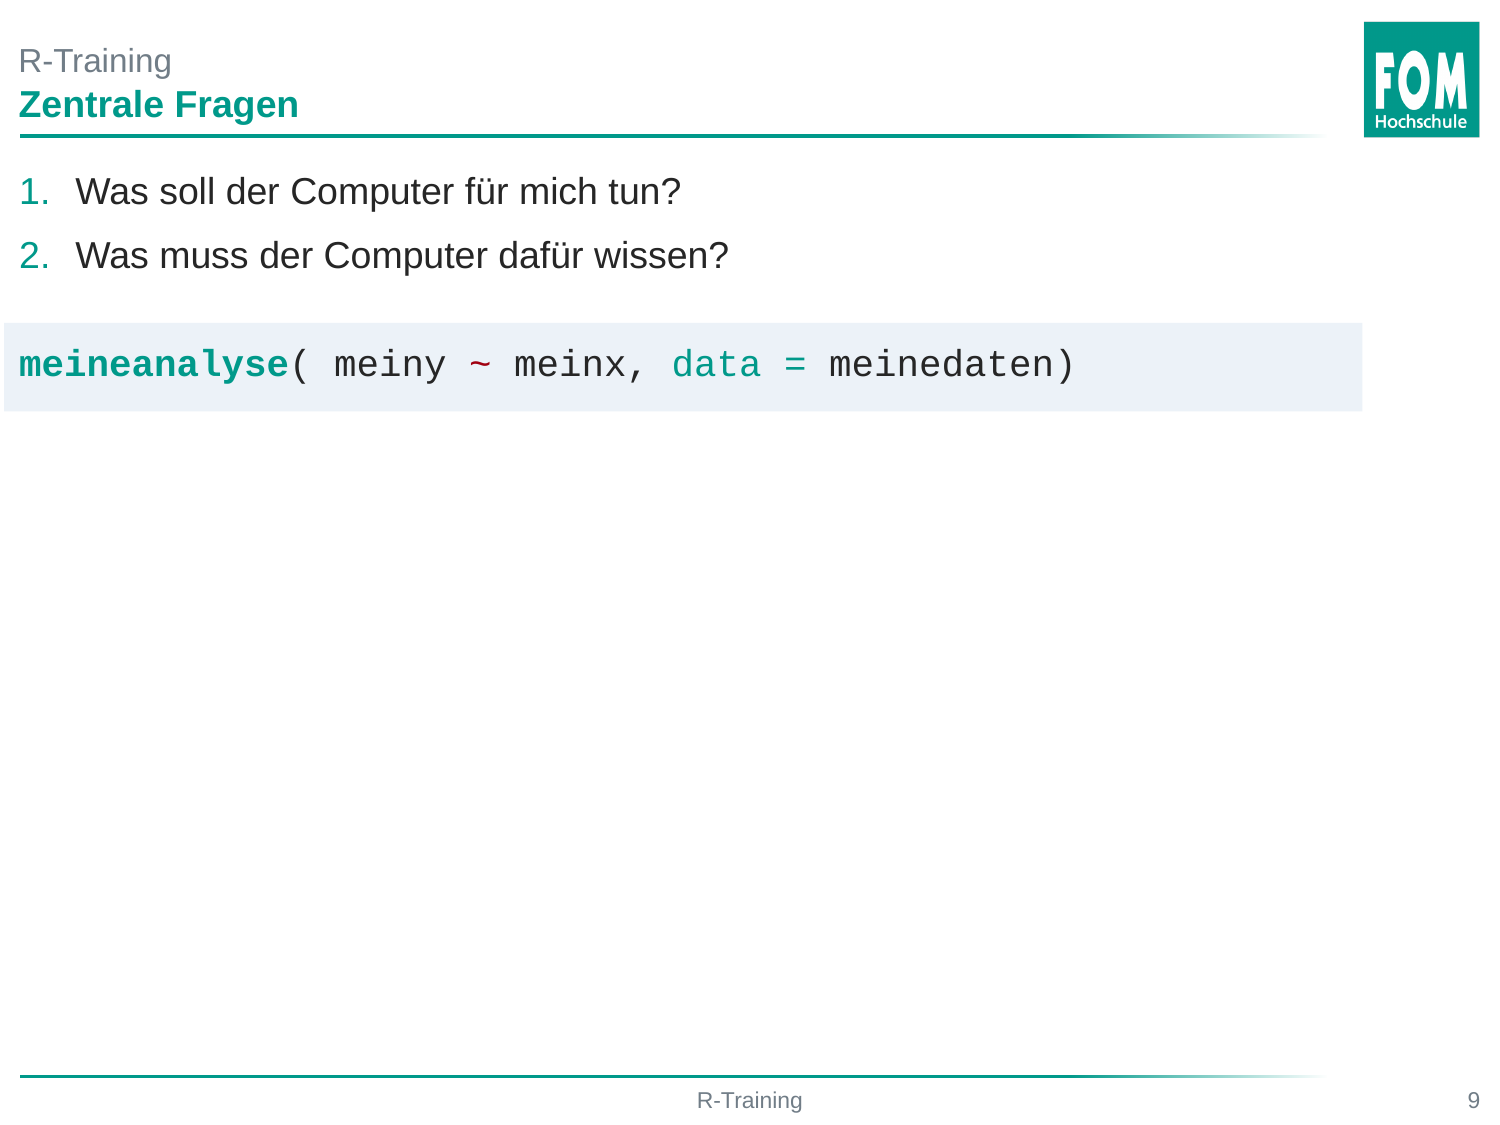

# R-Training
Zentrale Fragen

Was soll der Computer für mich tun?
Was muss der Computer dafür wissen?

meineanalyse( meiny ~ meinx, data = meinedaten)

R-Training
9